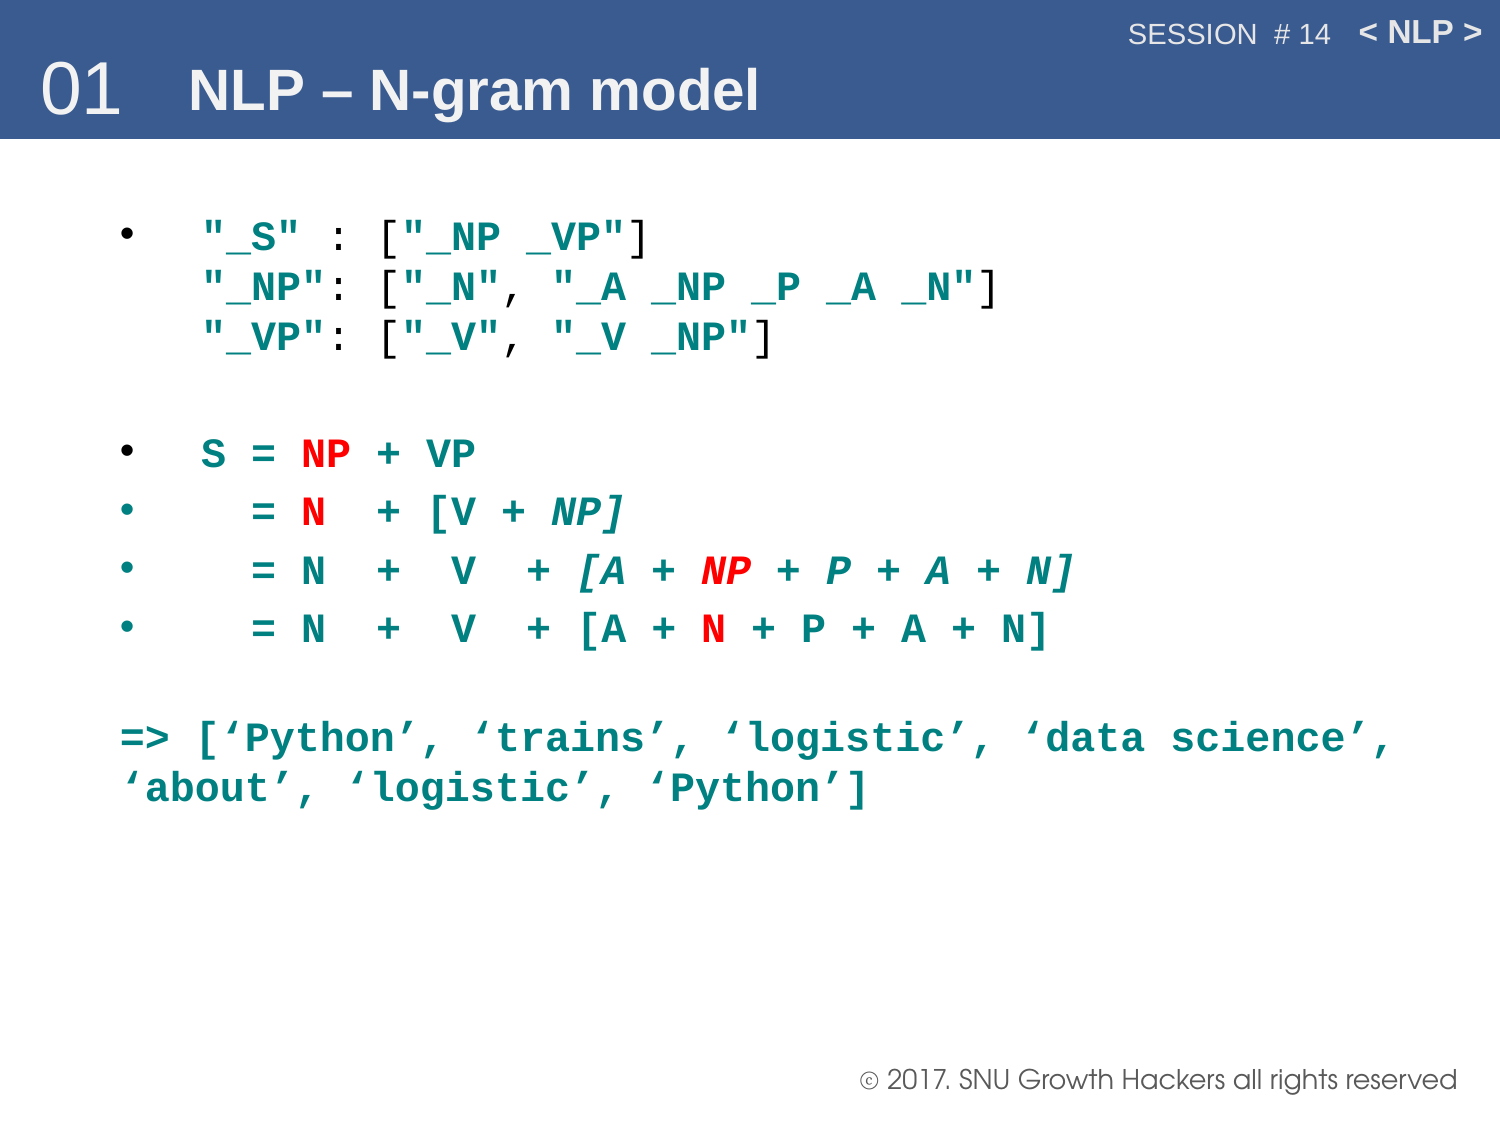

< NLP >
SESSION  # 14
01
NLP – N-gram model
 "_S" : ["_NP _VP"]
 "_NP": ["_N", "_A _NP _P _A _N"]
 "_VP": ["_V", "_V _NP"]

 S = NP + VP
   = N  + [V + NP]
   = N  +  V  + [A + NP + P + A + N]
   = N  +  V  + [A + N + P + A + N]
=> [‘Python’, ‘trains’, ‘logistic’, ‘data science’, ‘about’, ‘logistic’, ‘Python’]

ⓒ 2017. SNU Growth Hackers all rights reserved